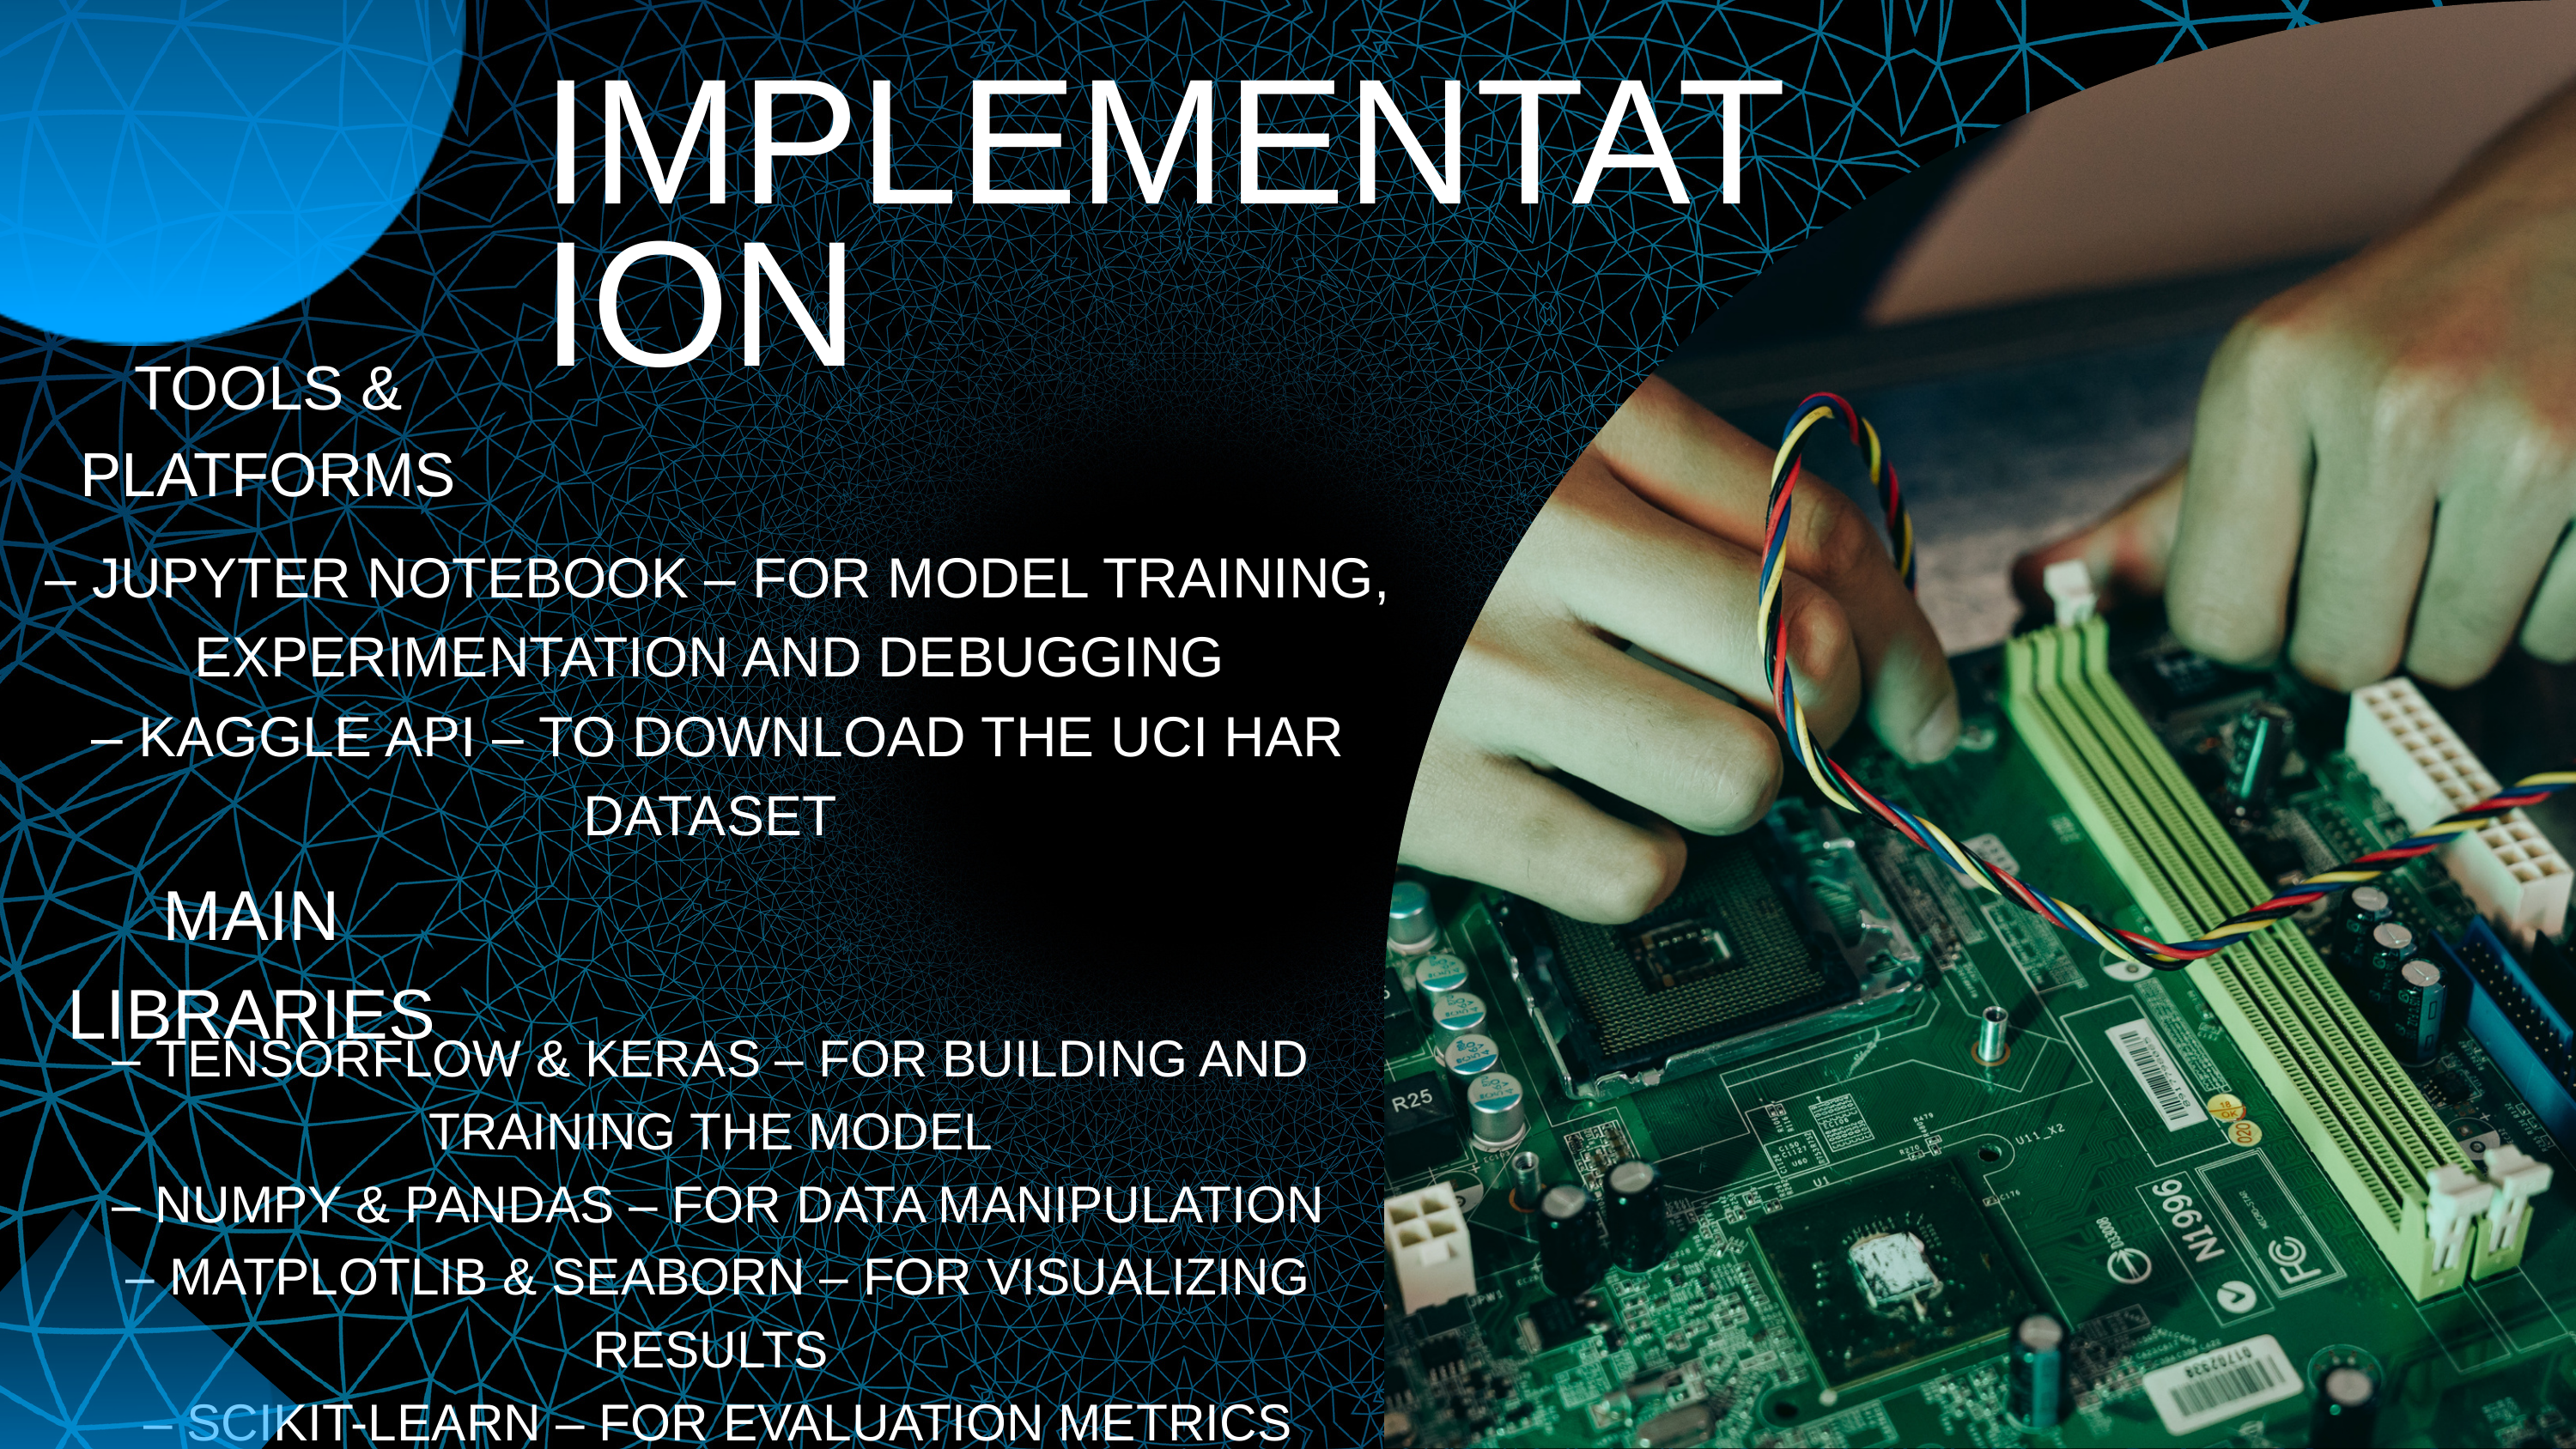

IMPLEMENTATION
TOOLS & PLATFORMS

 – JUPYTER NOTEBOOK – FOR MODEL TRAINING, EXPERIMENTATION AND DEBUGGING
 – KAGGLE API – TO DOWNLOAD THE UCI HAR DATASET
MAIN LIBRARIES
– TENSORFLOW & KERAS – FOR BUILDING AND TRAINING THE MODEL
 – NUMPY & PANDAS – FOR DATA MANIPULATION
 – MATPLOTLIB & SEABORN – FOR VISUALIZING RESULTS
 – SCIKIT-LEARN – FOR EVALUATION METRICS